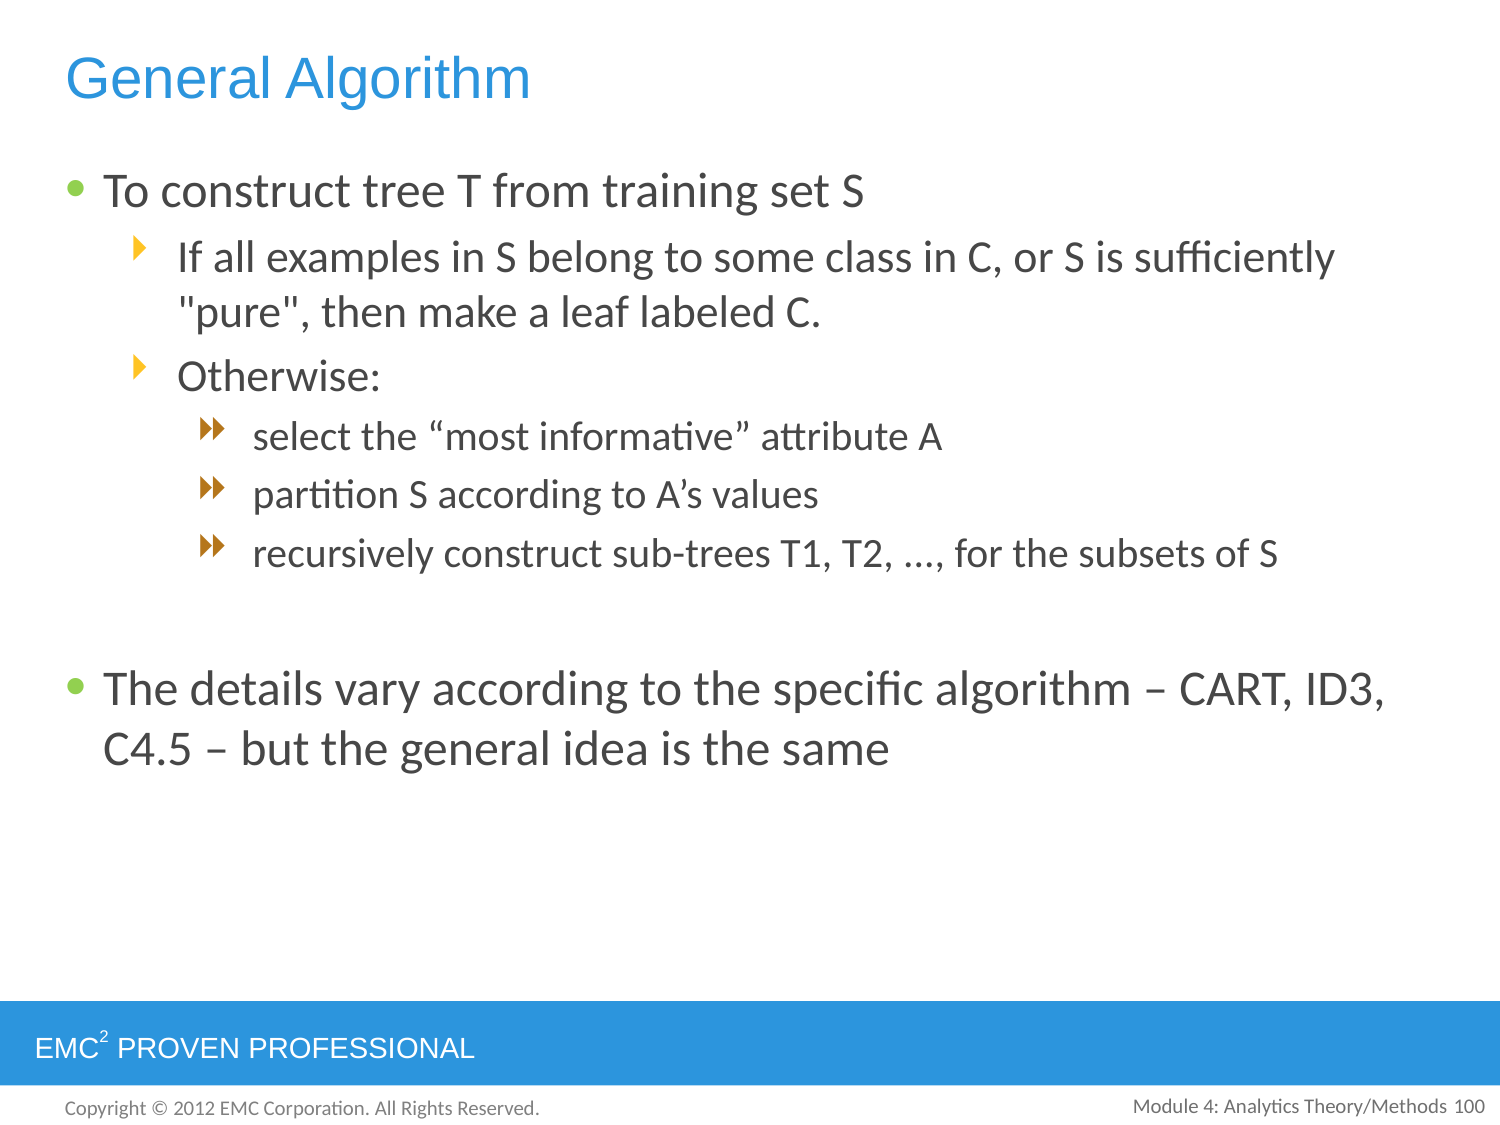

# General Algorithm
To construct tree T from training set S
If all examples in S belong to some class in C, or S is sufficiently "pure", then make a leaf labeled C.
Otherwise:
select the “most informative” attribute A
partition S according to A’s values
recursively construct sub-trees T1, T2, ..., for the subsets of S

The details vary according to the specific algorithm – CART, ID3, C4.5 – but the general idea is the same

Module 4: Analytics Theory/Methods
100